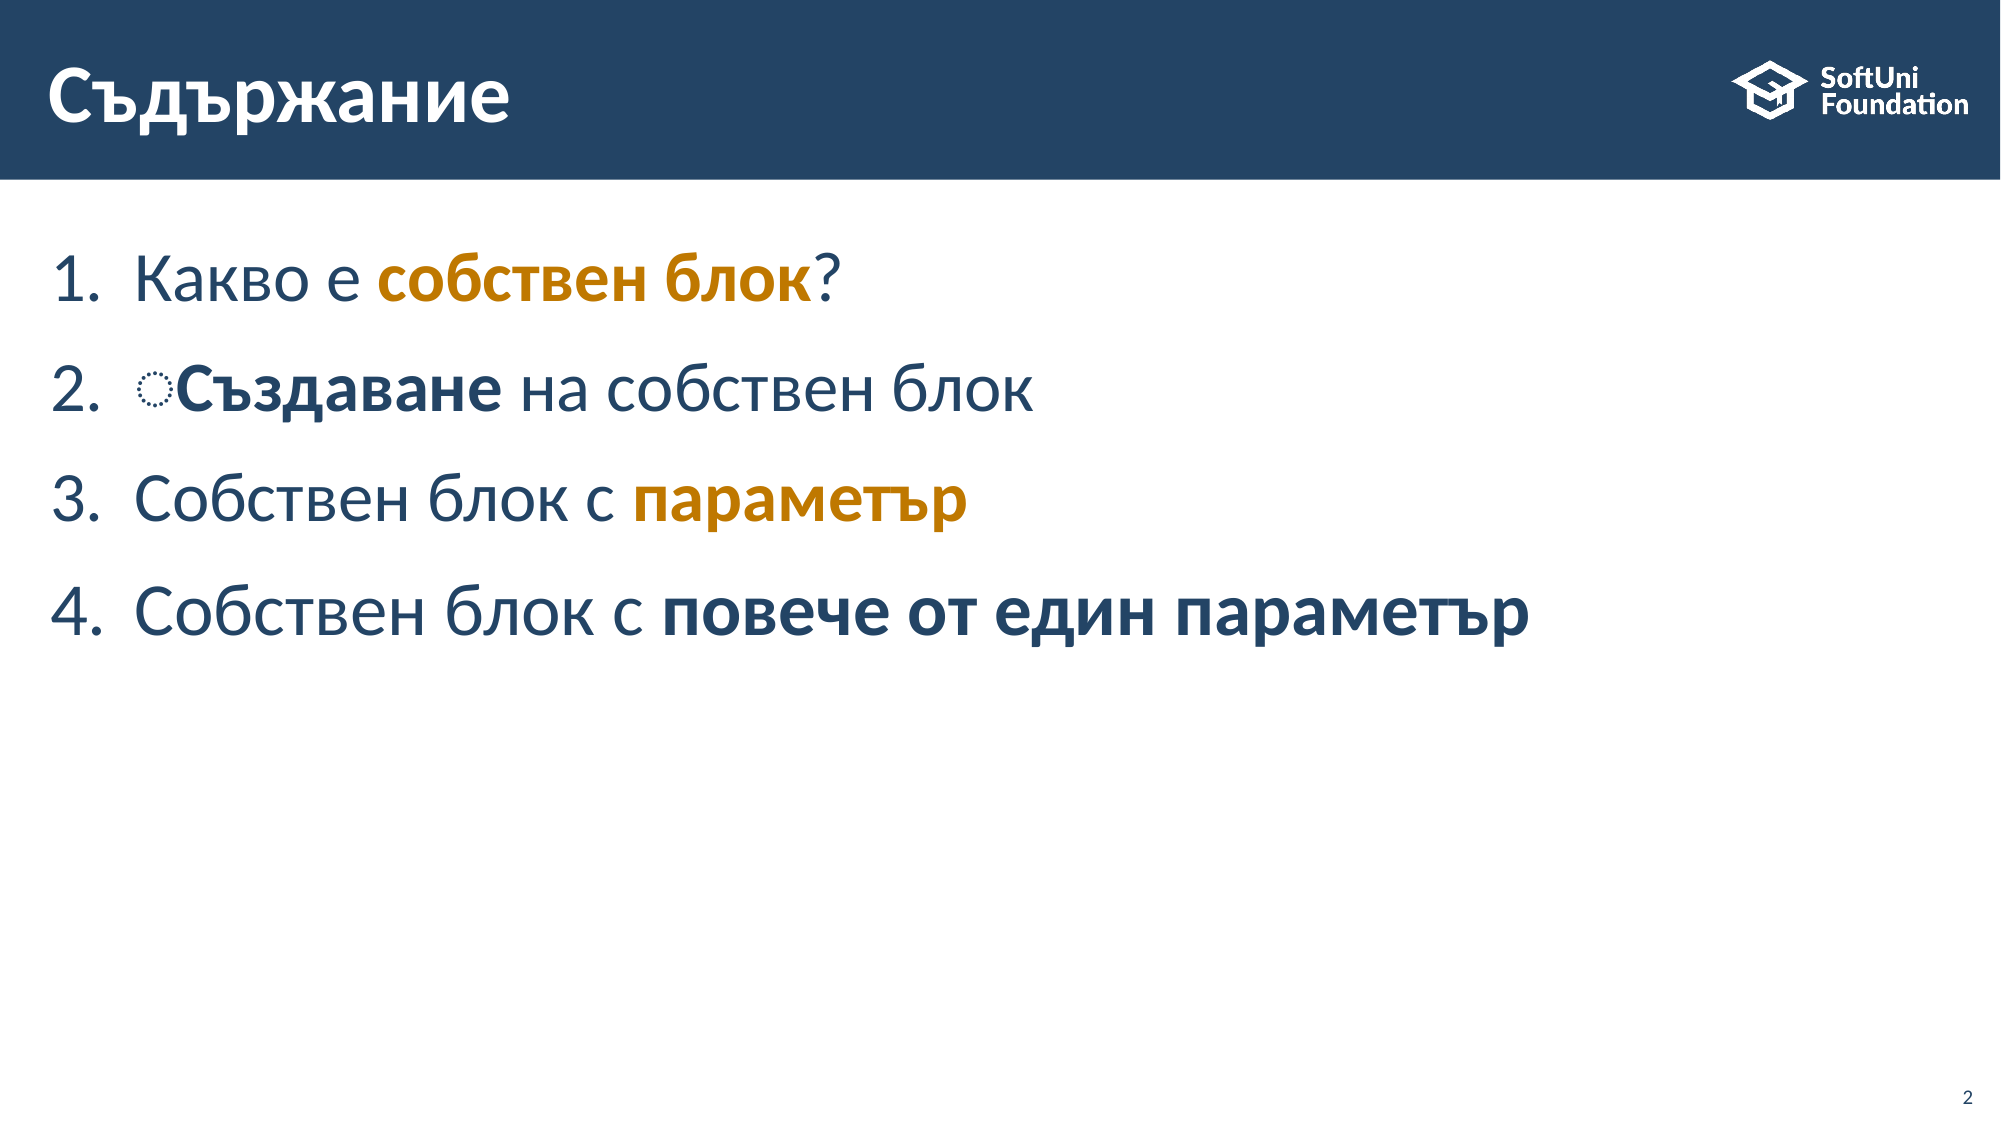

# Съдържание
Какво е собствен блок?
͏Създаване на собствен блок
Собствен блок с параметър
Собствен блок с повече от един параметър
2